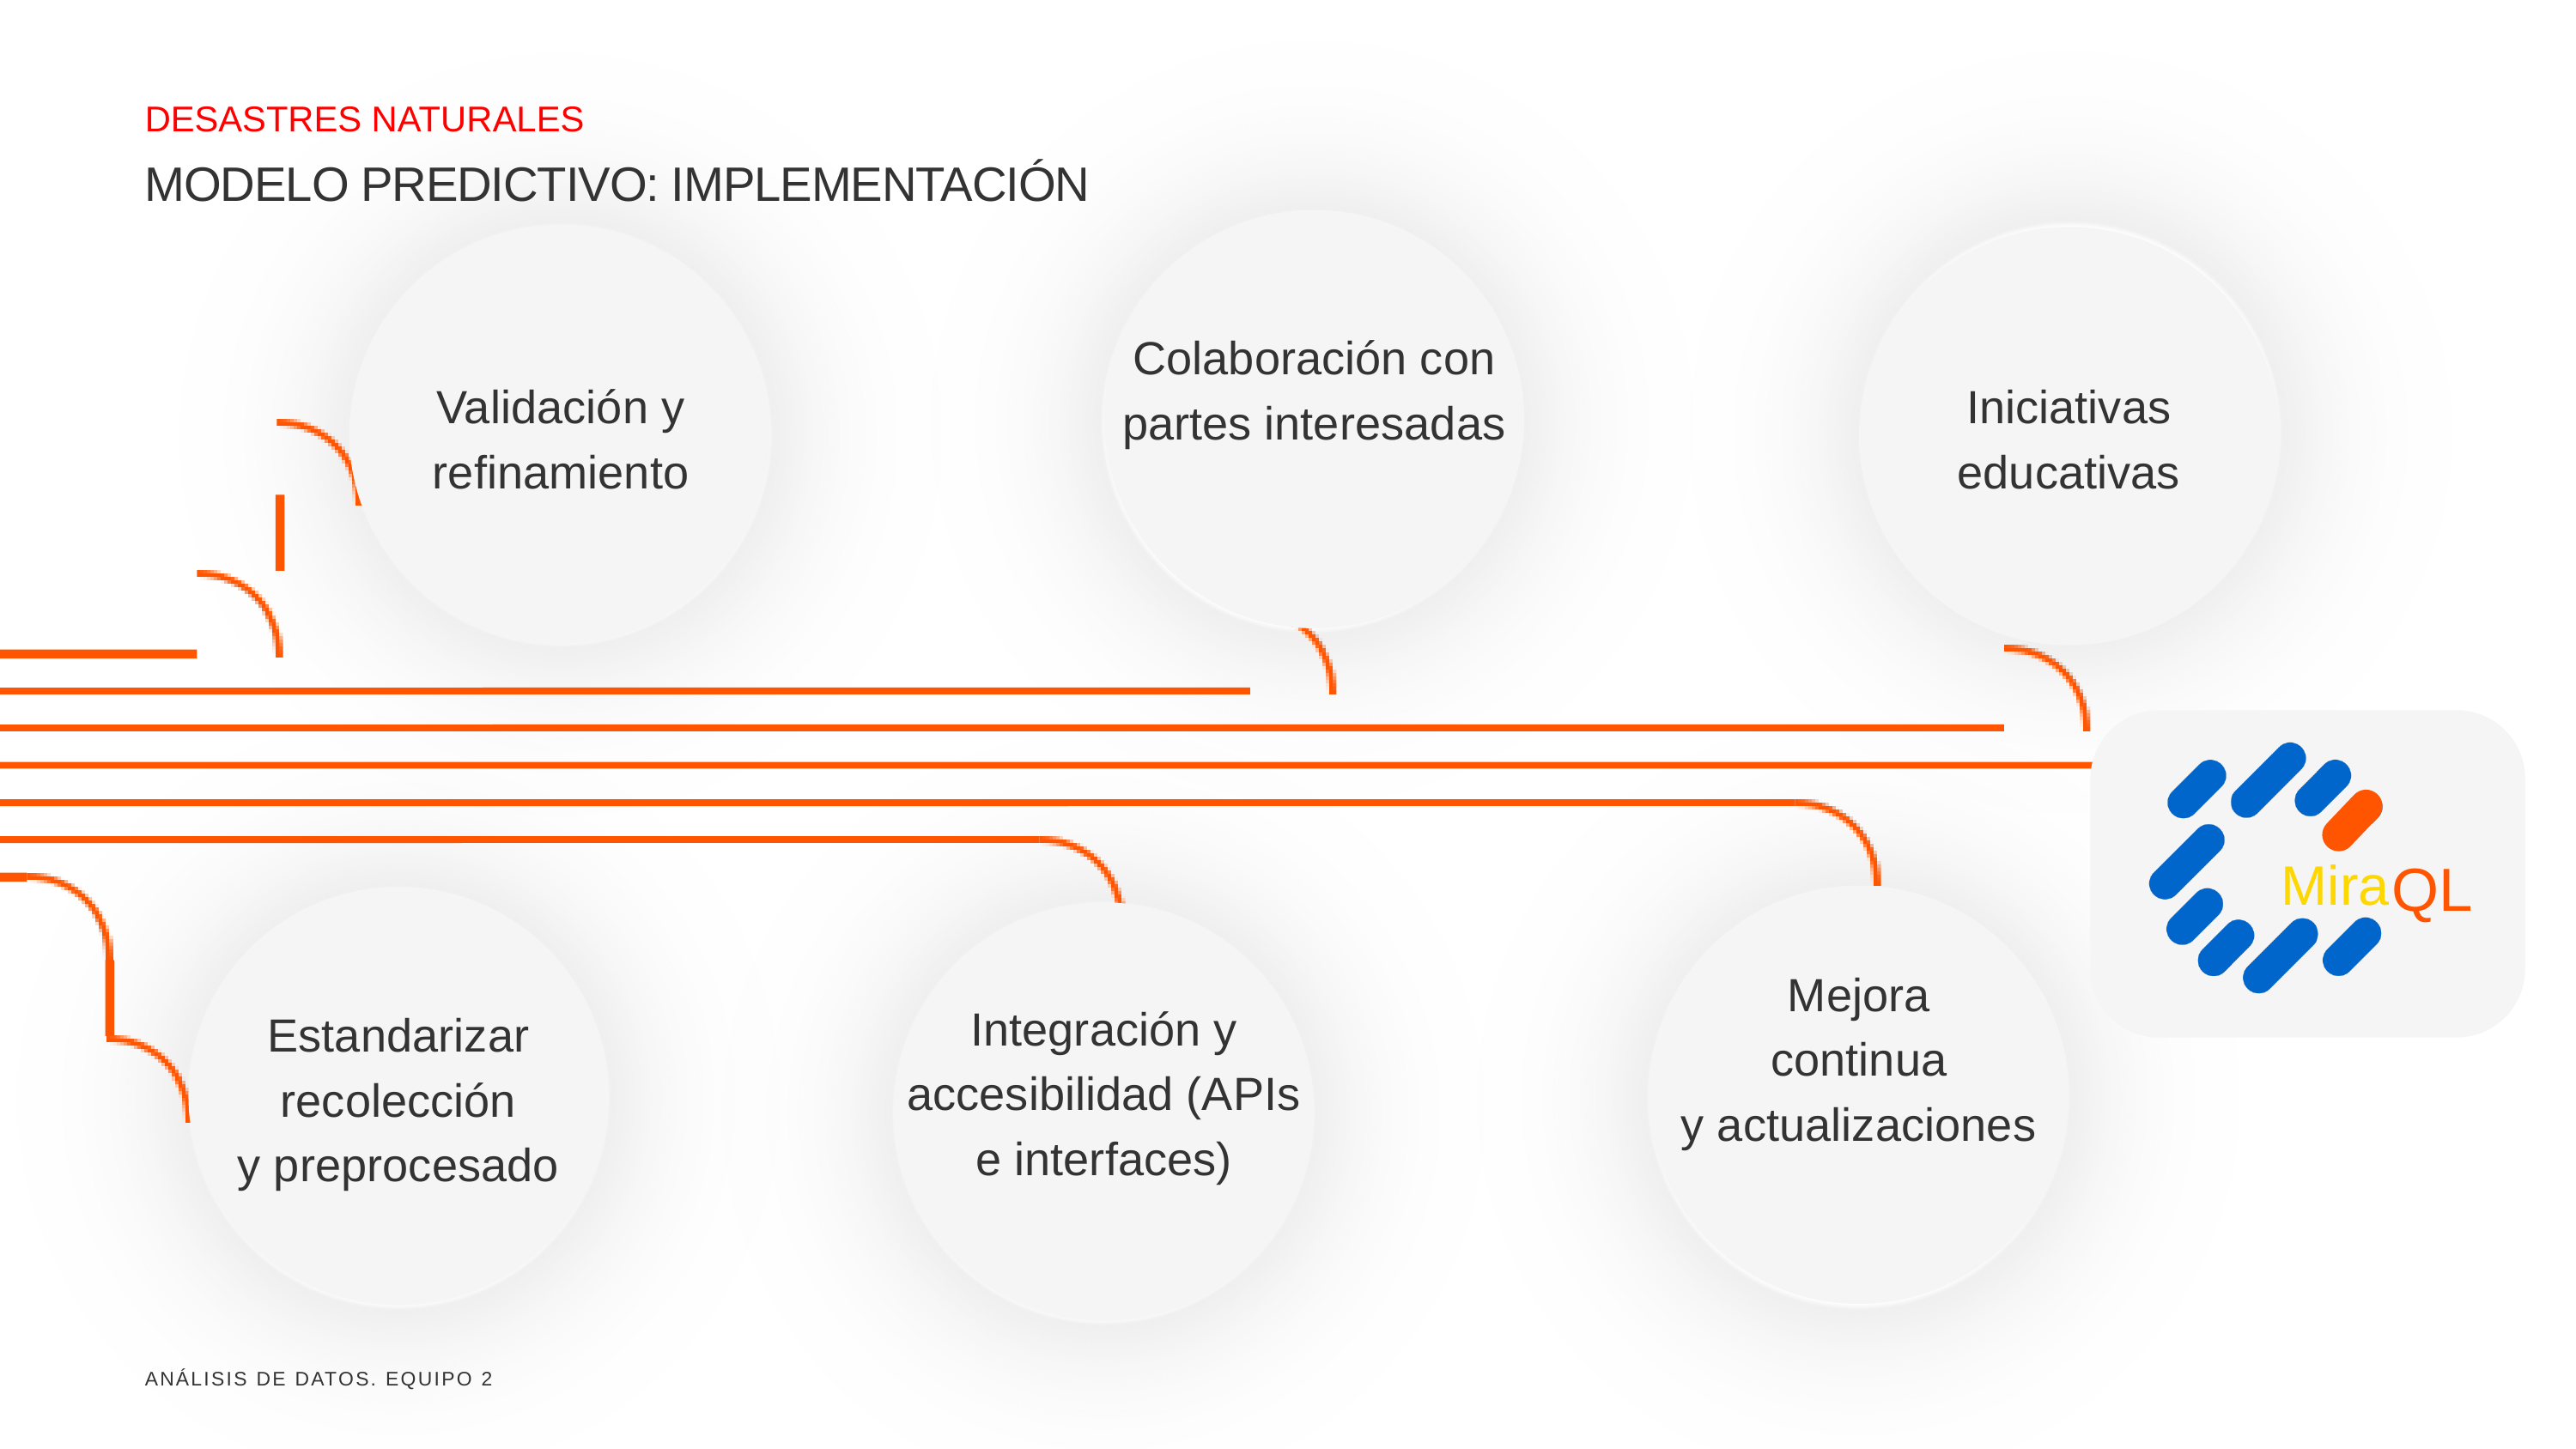

DESASTRES NATURALES
MODELO PREDICTIVO: IMPLEMENTACIÓN

Colaboración con partes interesadas
Validación y refinamiento
Iniciativas educativas

Mira
QL

Mejora
continua
y actualizaciones
Integración y accesibilidad (APIs e interfaces)
Estandarizar recolección
y preprocesado
ANÁLISIS DE DATOS. EQUIPO 2